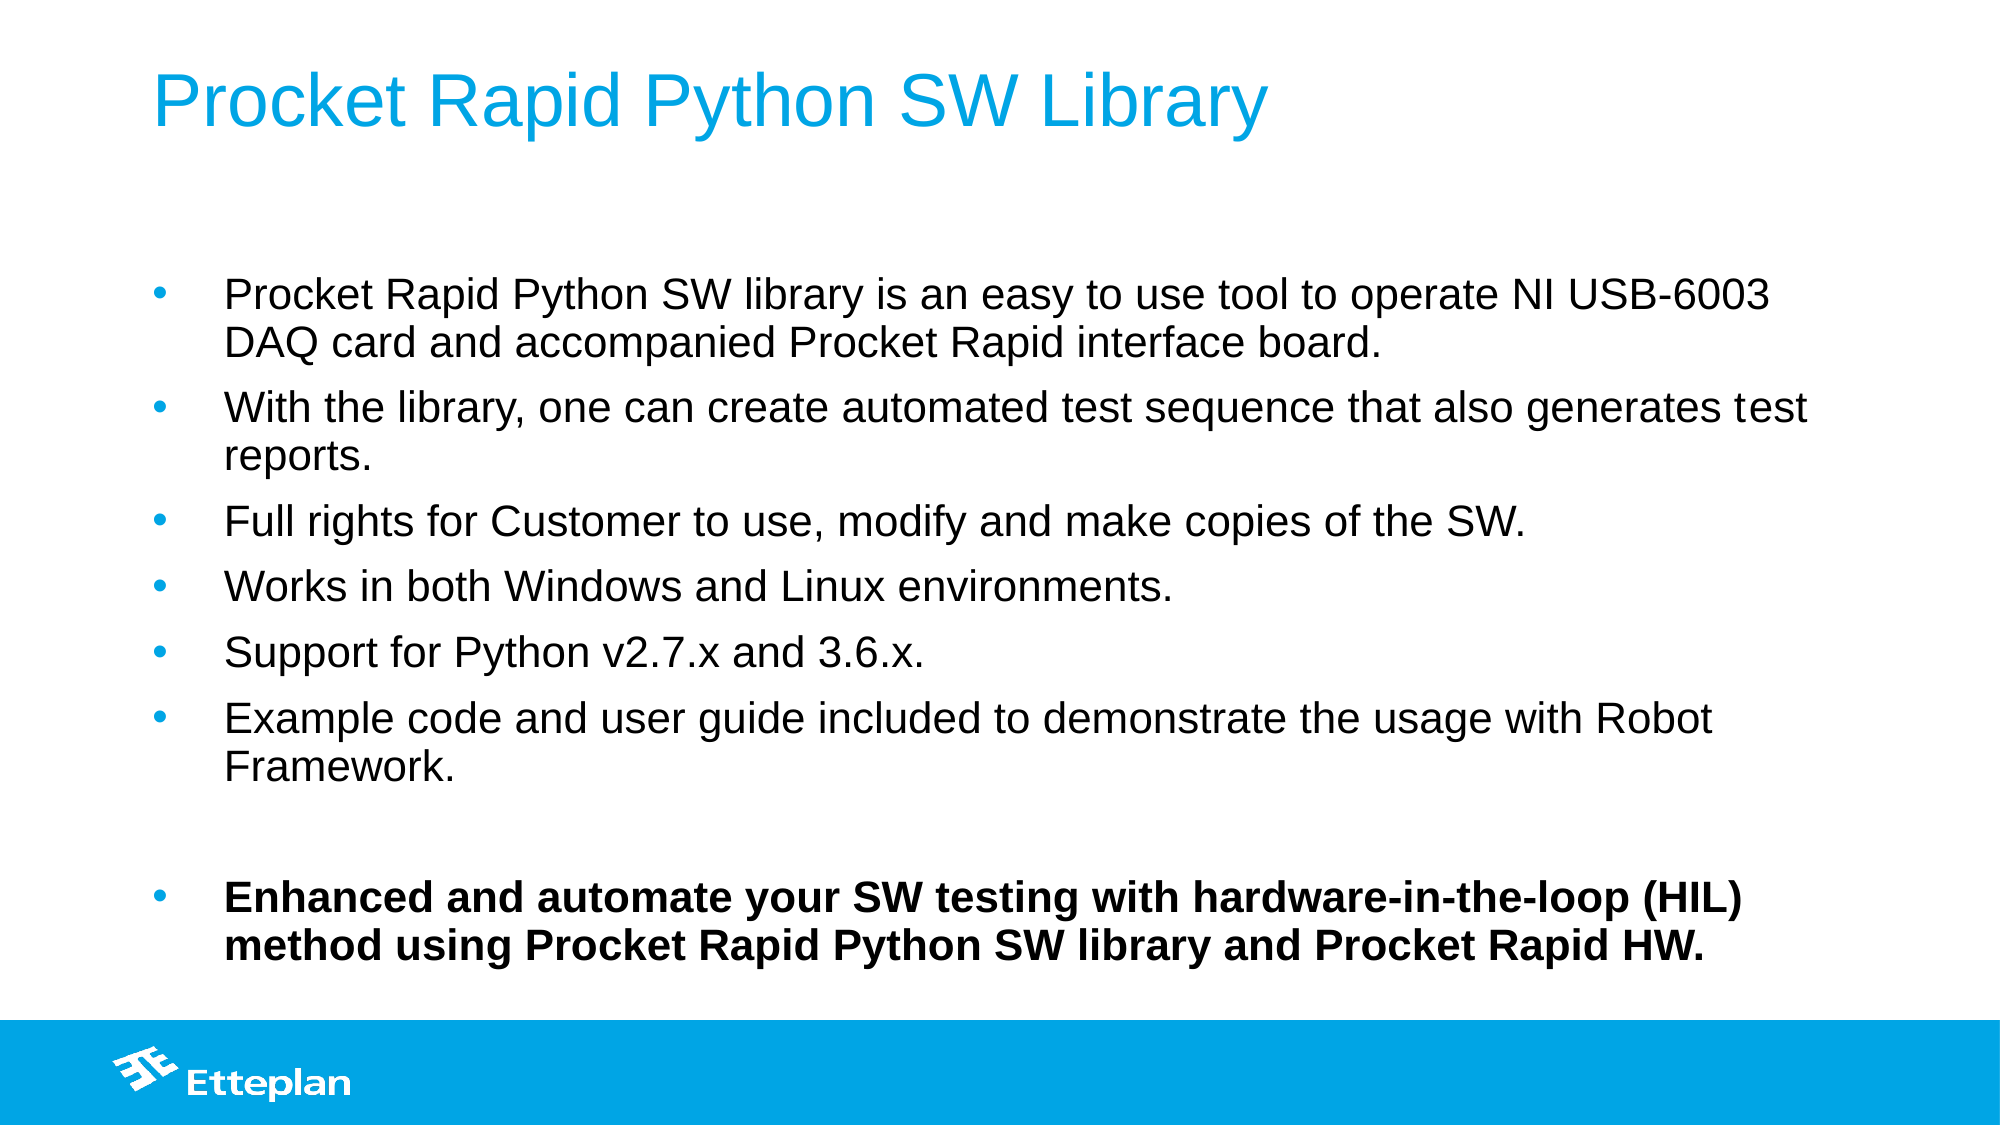

# Procket Rapid Python SW Library
Procket Rapid Python SW library is an easy to use tool to operate NI USB-6003 DAQ card and accompanied Procket Rapid interface board.
With the library, one can create automated test sequence that also generates test reports.
Full rights for Customer to use, modify and make copies of the SW.
Works in both Windows and Linux environments.
Support for Python v2.7.x and 3.6.x.
Example code and user guide included to demonstrate the usage with Robot Framework.

Enhanced and automate your SW testing with hardware-in-the-loop (HIL) method using Procket Rapid Python SW library and Procket Rapid HW.